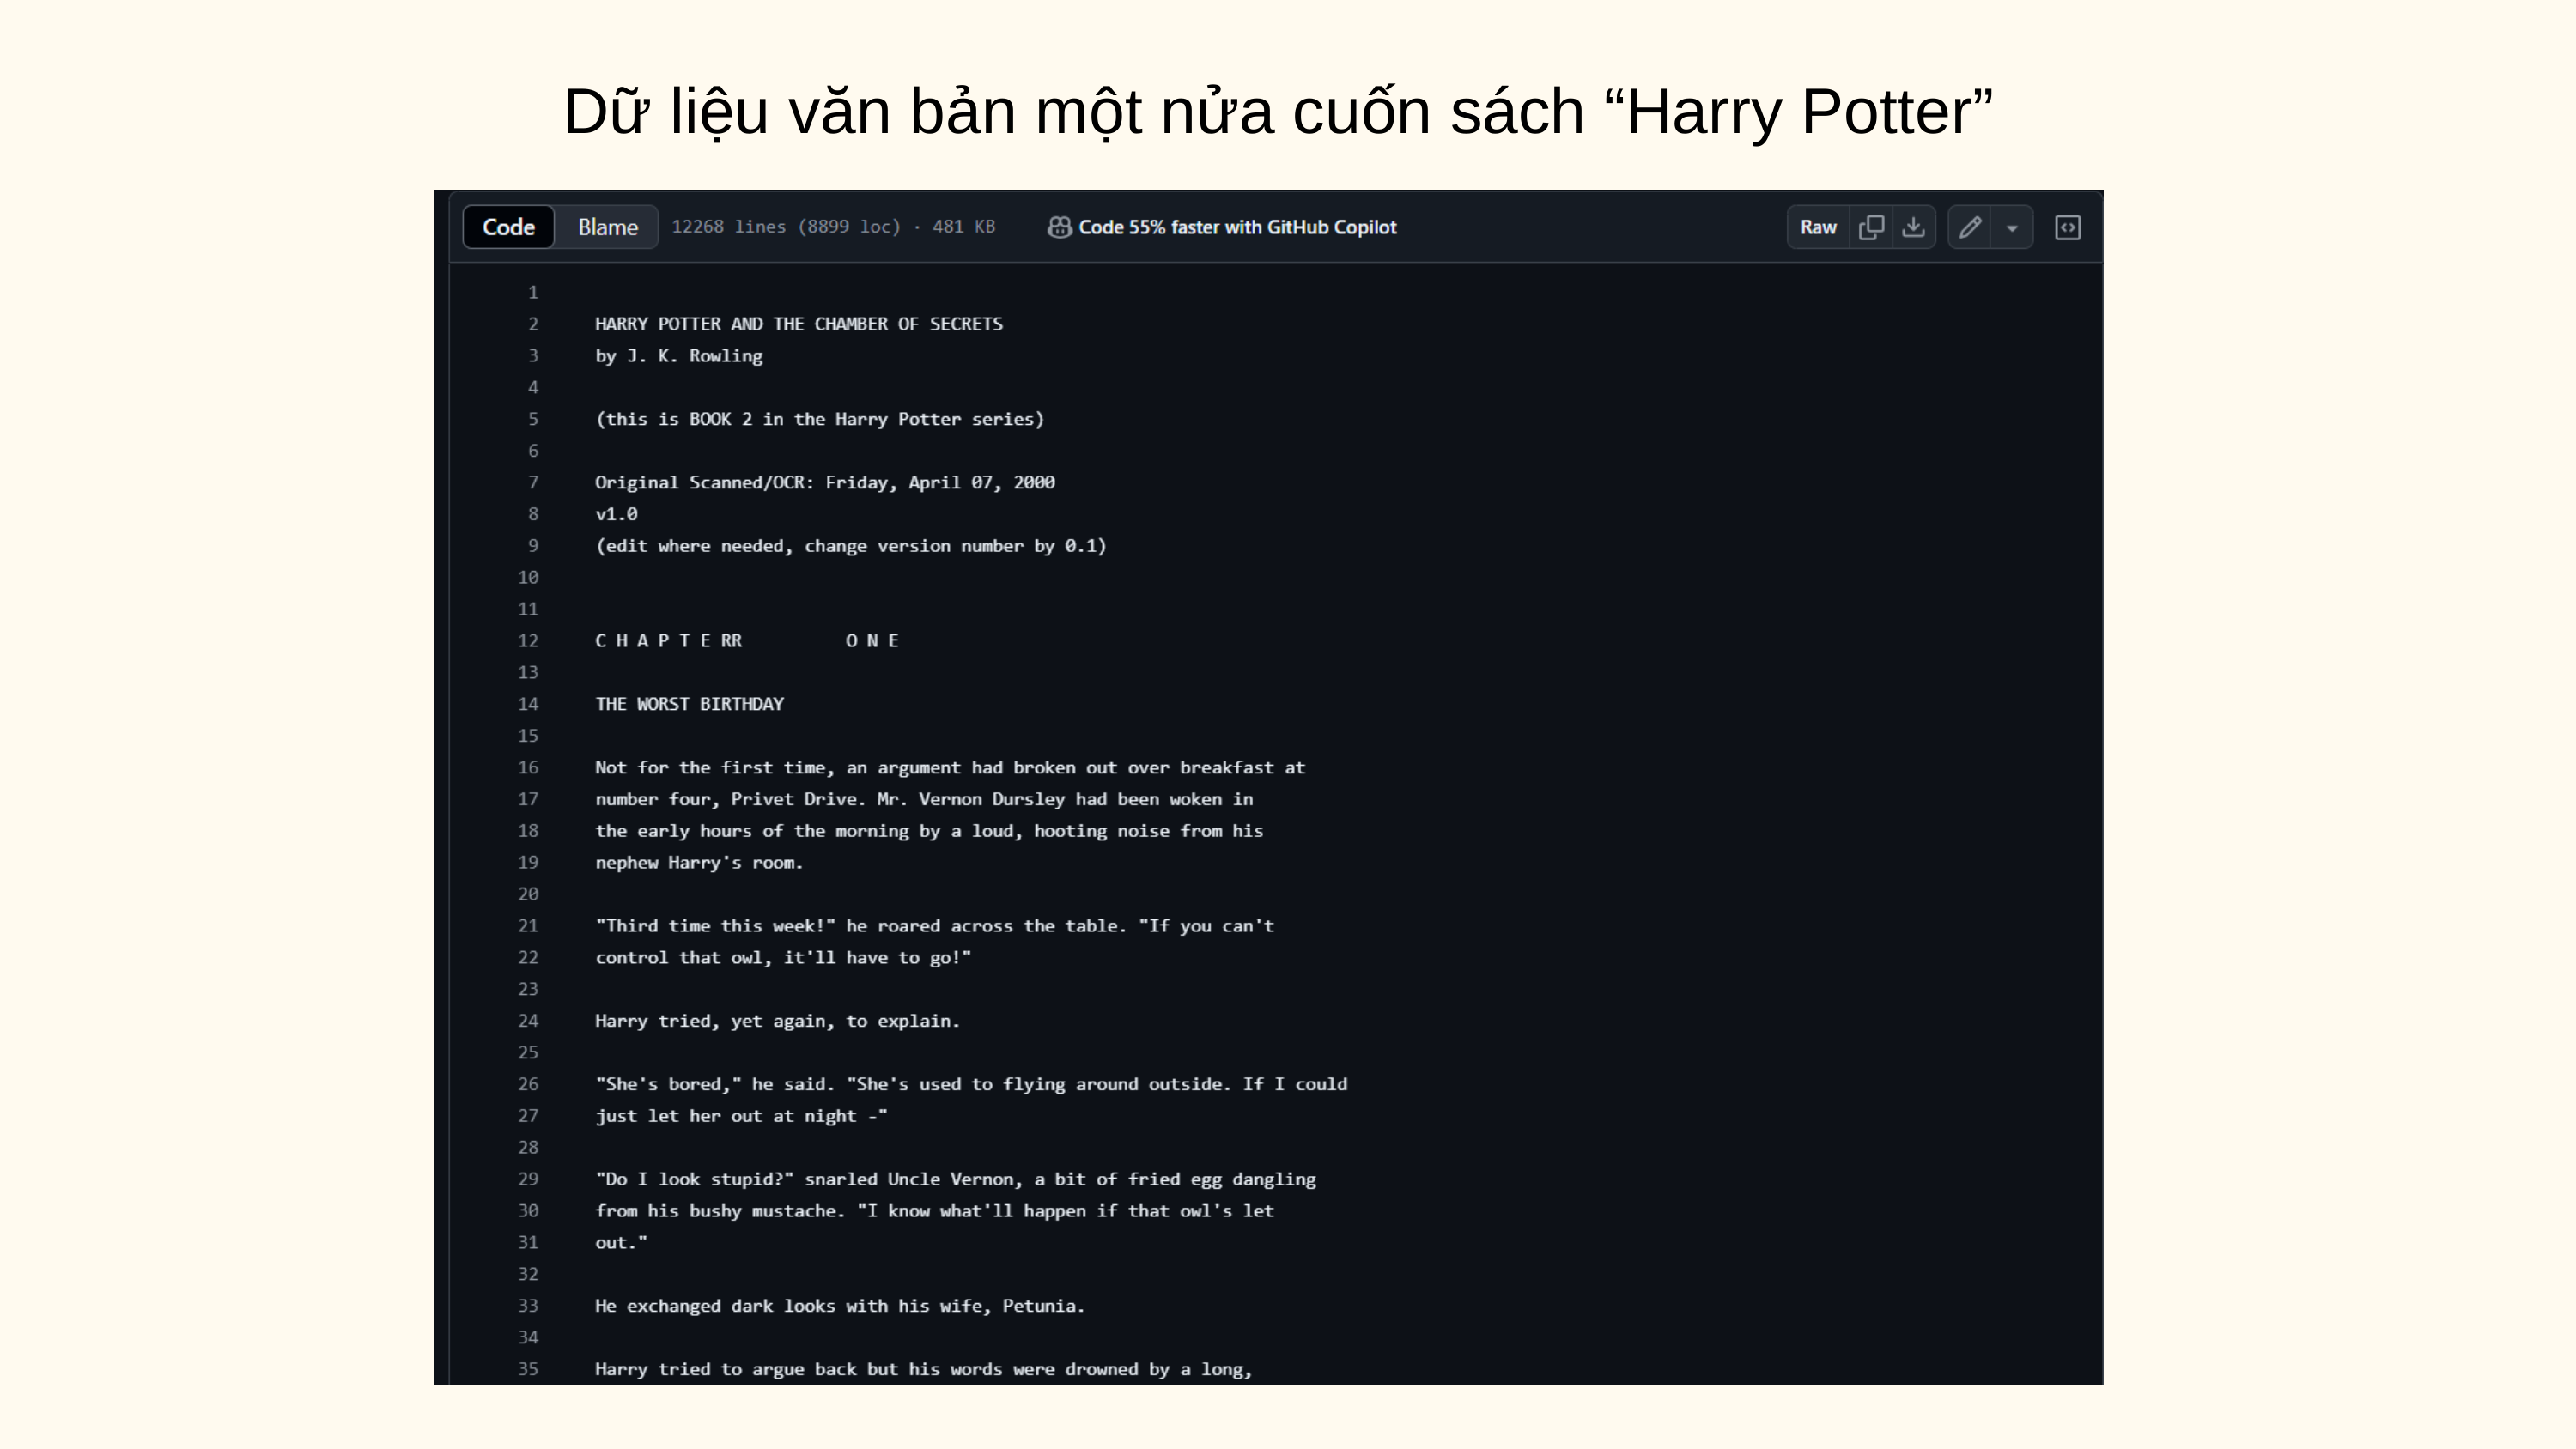

Dữ liệu văn bản một nửa cuốn sách “Harry Potter”